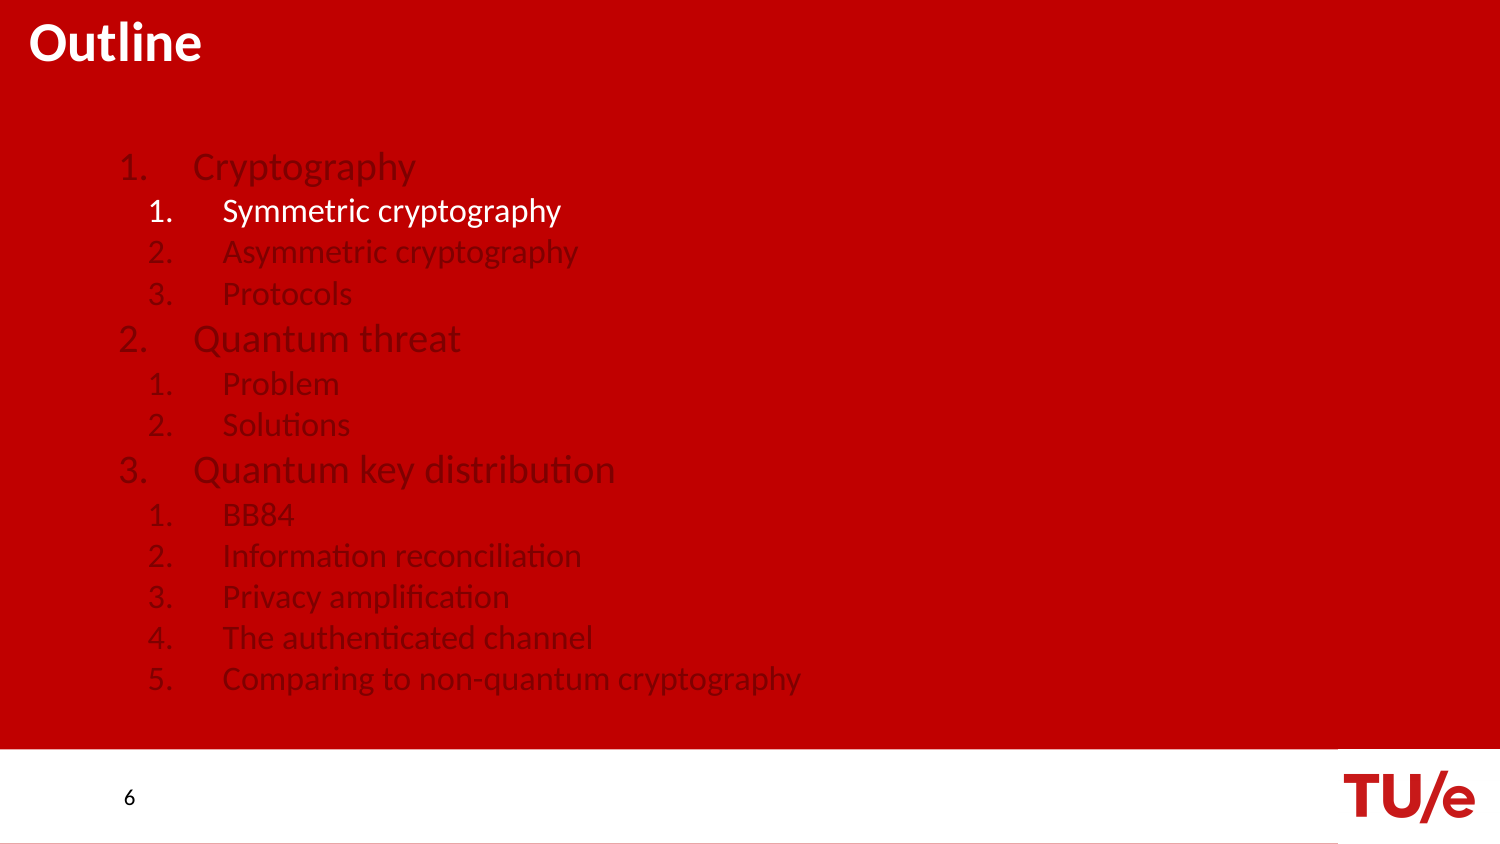

# Outline
Cryptography
Symmetric cryptography
Asymmetric cryptography
Protocols
Quantum threat
Problem
Solutions
Quantum key distribution
BB84
Information reconciliation
Privacy amplification
The authenticated channel
Comparing to non-quantum cryptography
6